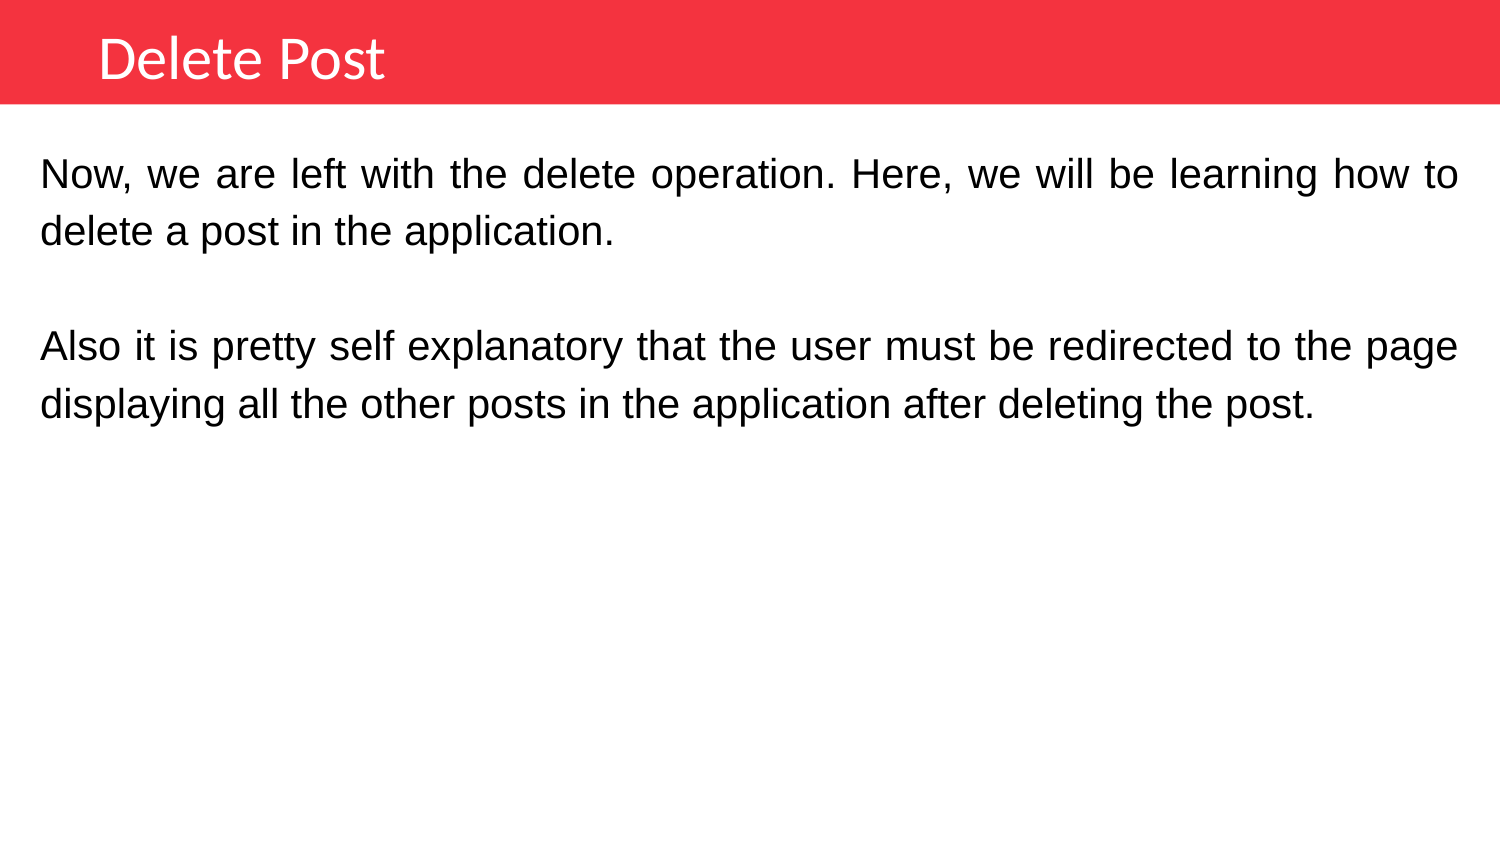

Delete Post

Now, we are left with the delete operation. Here, we will be learning how to delete a post in the application.

Also it is pretty self explanatory that the user must be redirected to the page displaying all the other posts in the application after deleting the post.